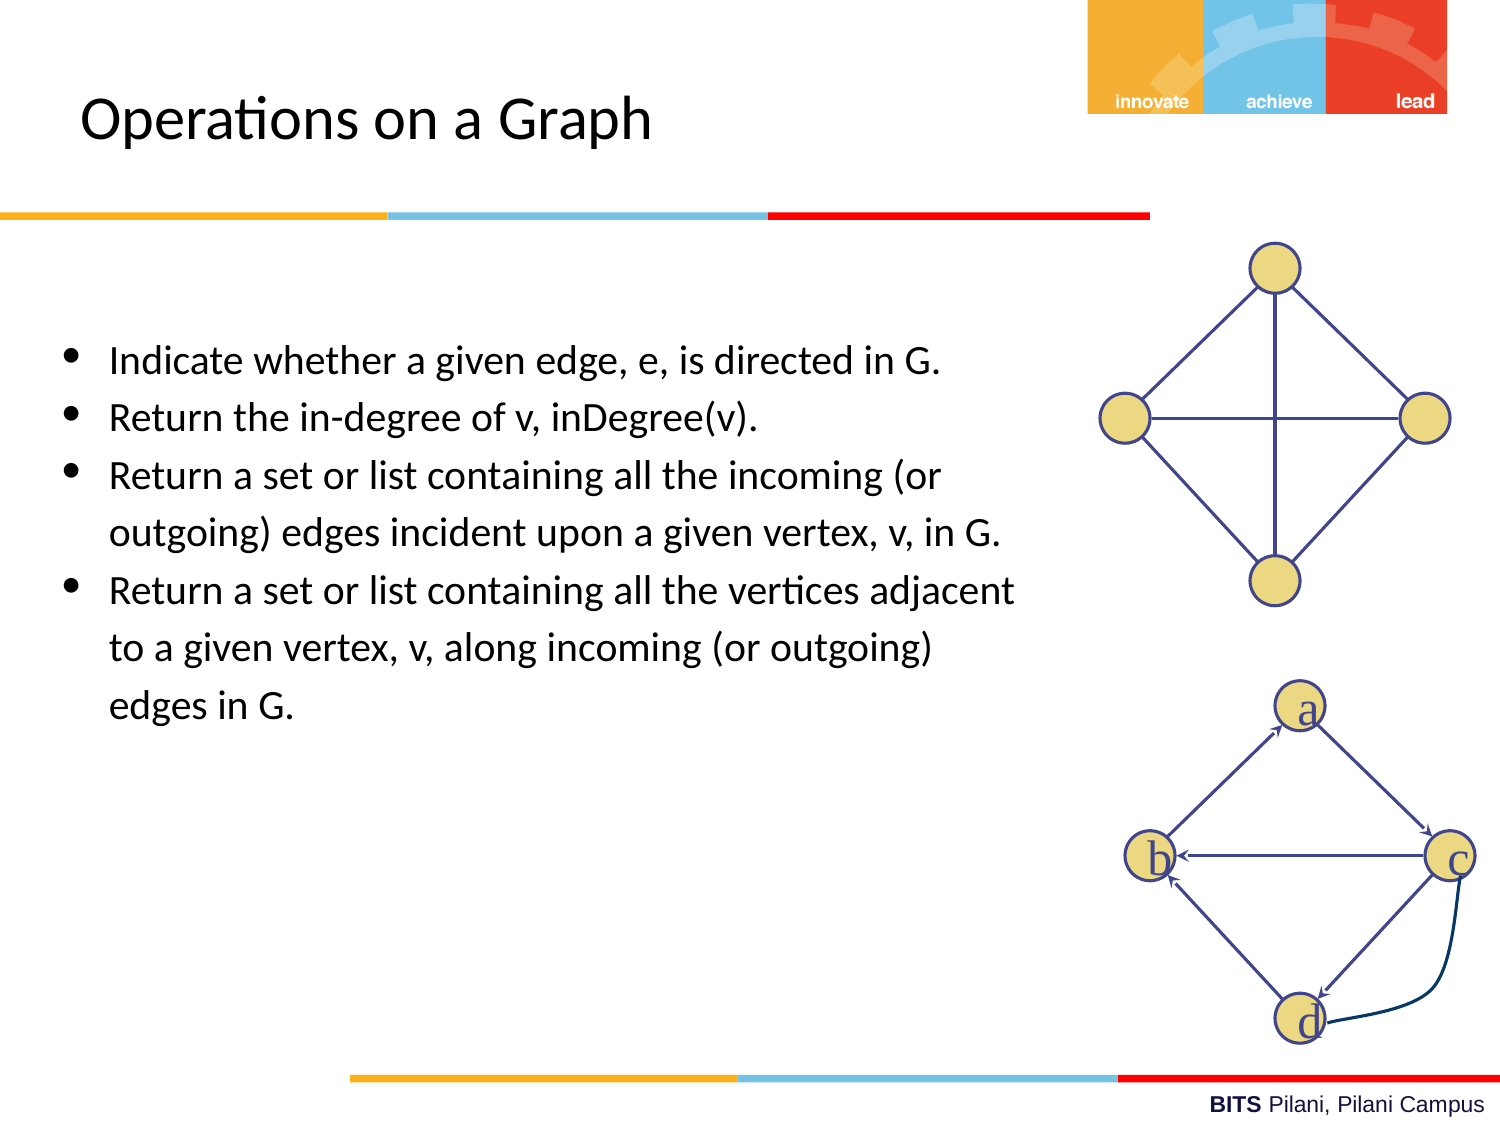

Operations on a Graph

Indicate whether a given edge, e, is directed in G.
Return the in-degree of v, inDegree(v).
Return a set or list containing all the incoming (or outgoing) edges incident upon a given vertex, v, in G.
Return a set or list containing all the vertices adjacent to a given vertex, v, along incoming (or outgoing) edges in G.

a
b
c

d